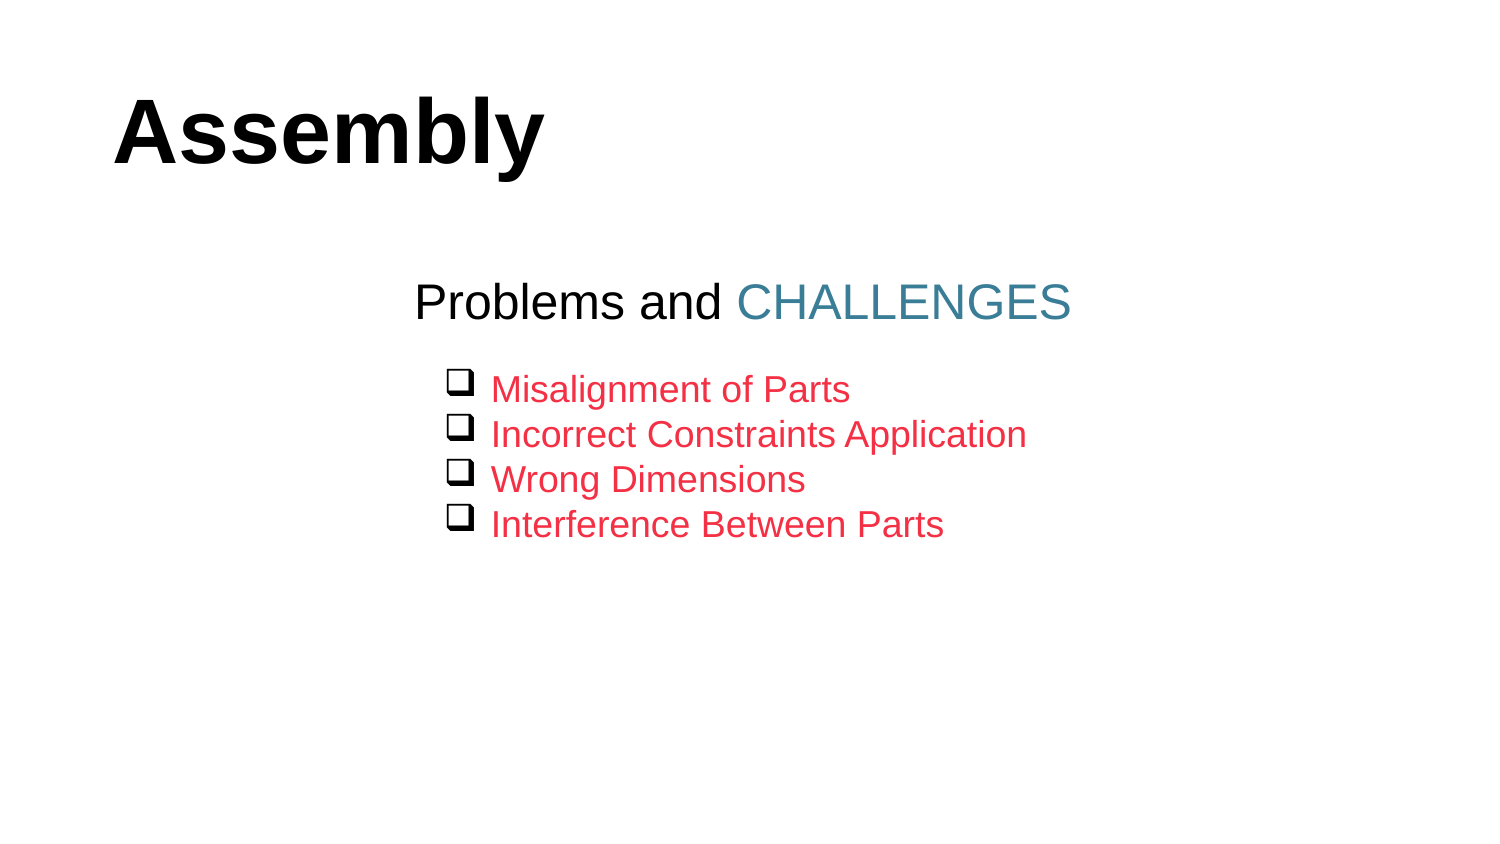

Assembly
Problems and CHALLENGES
Misalignment of Parts
Incorrect Constraints Application
Wrong Dimensions
Interference Between Parts